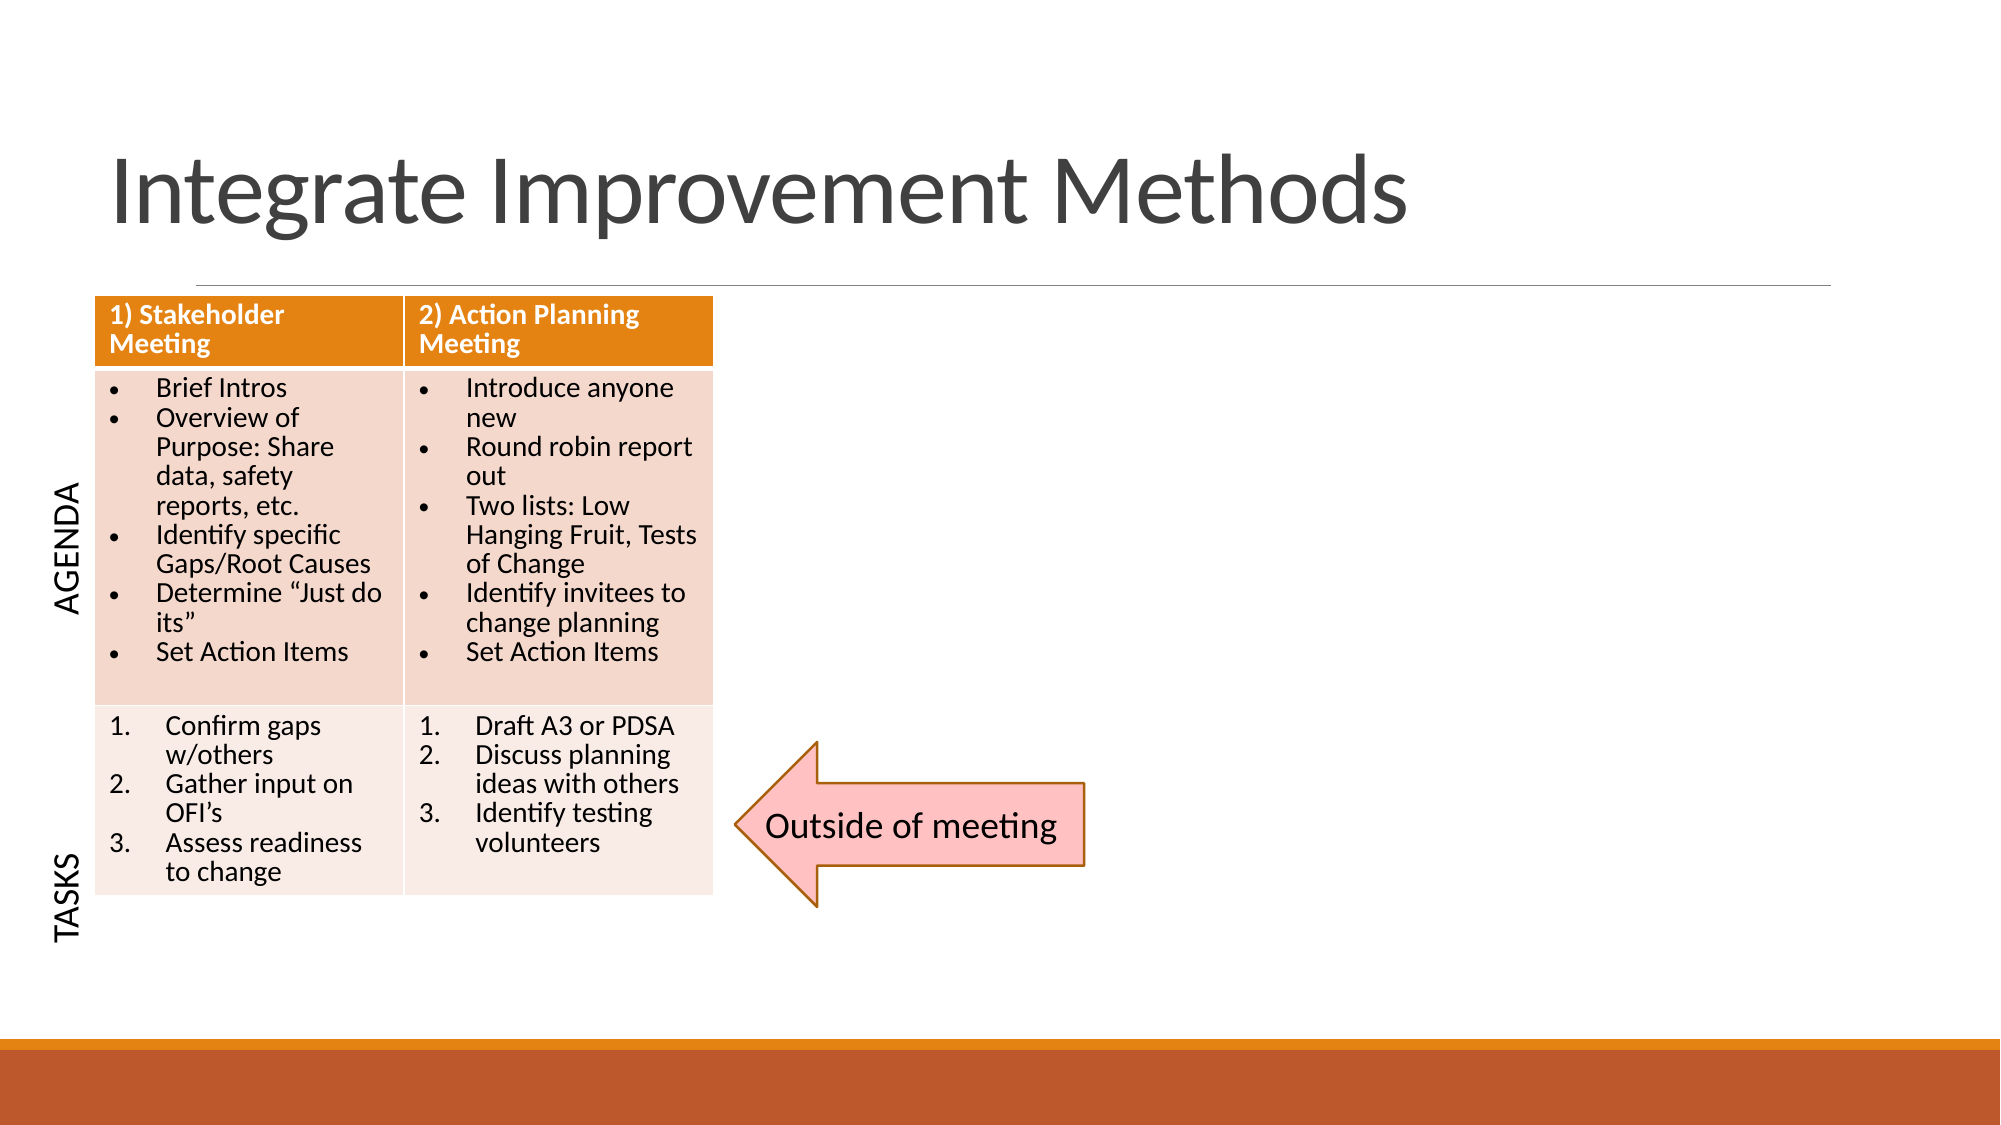

# Integrate Improvement Methods
| 1) Stakeholder Meeting | 2) Action Planning Meeting |
| --- | --- |
| Brief Intros Overview of Purpose: Share data, safety reports, etc. Identify specific Gaps/Root Causes Determine “Just do its” Set Action Items | Introduce anyone new Round robin report out Two lists: Low Hanging Fruit, Tests of Change Identify invitees to change planning Set Action Items |
| Confirm gaps w/others Gather input on OFI’s Assess readiness to change | Draft A3 or PDSA Discuss planning ideas with others Identify testing volunteers |
AGENDA

Outside of meeting
TASKS